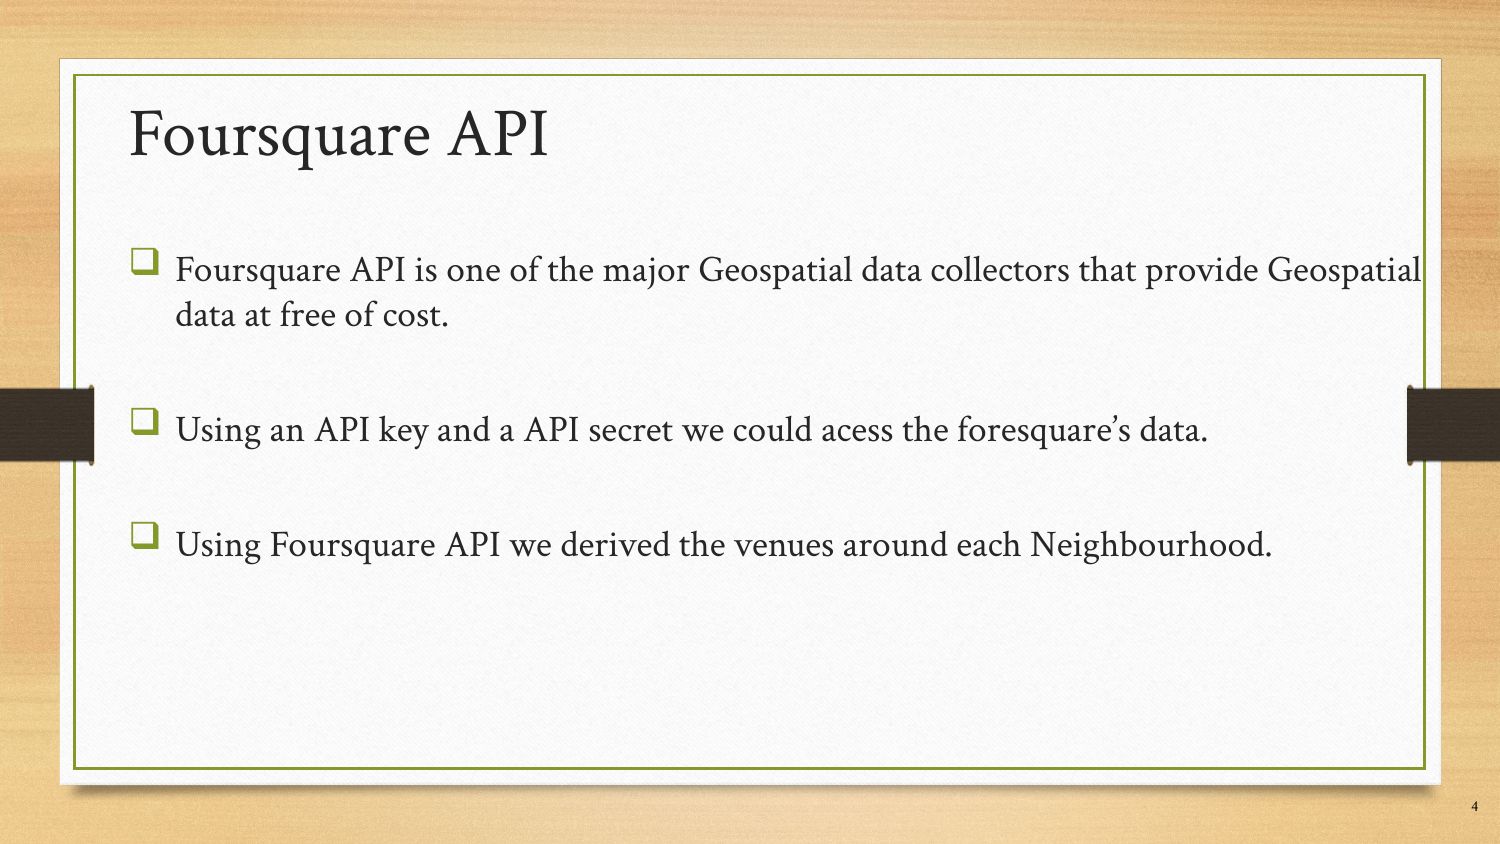

# Foursquare API
Foursquare API is one of the major Geospatial data collectors that provide Geospatial data at free of cost.

Using an API key and a API secret we could acess the foresquare’s data.

Using Foursquare API we derived the venues around each Neighbourhood.

4